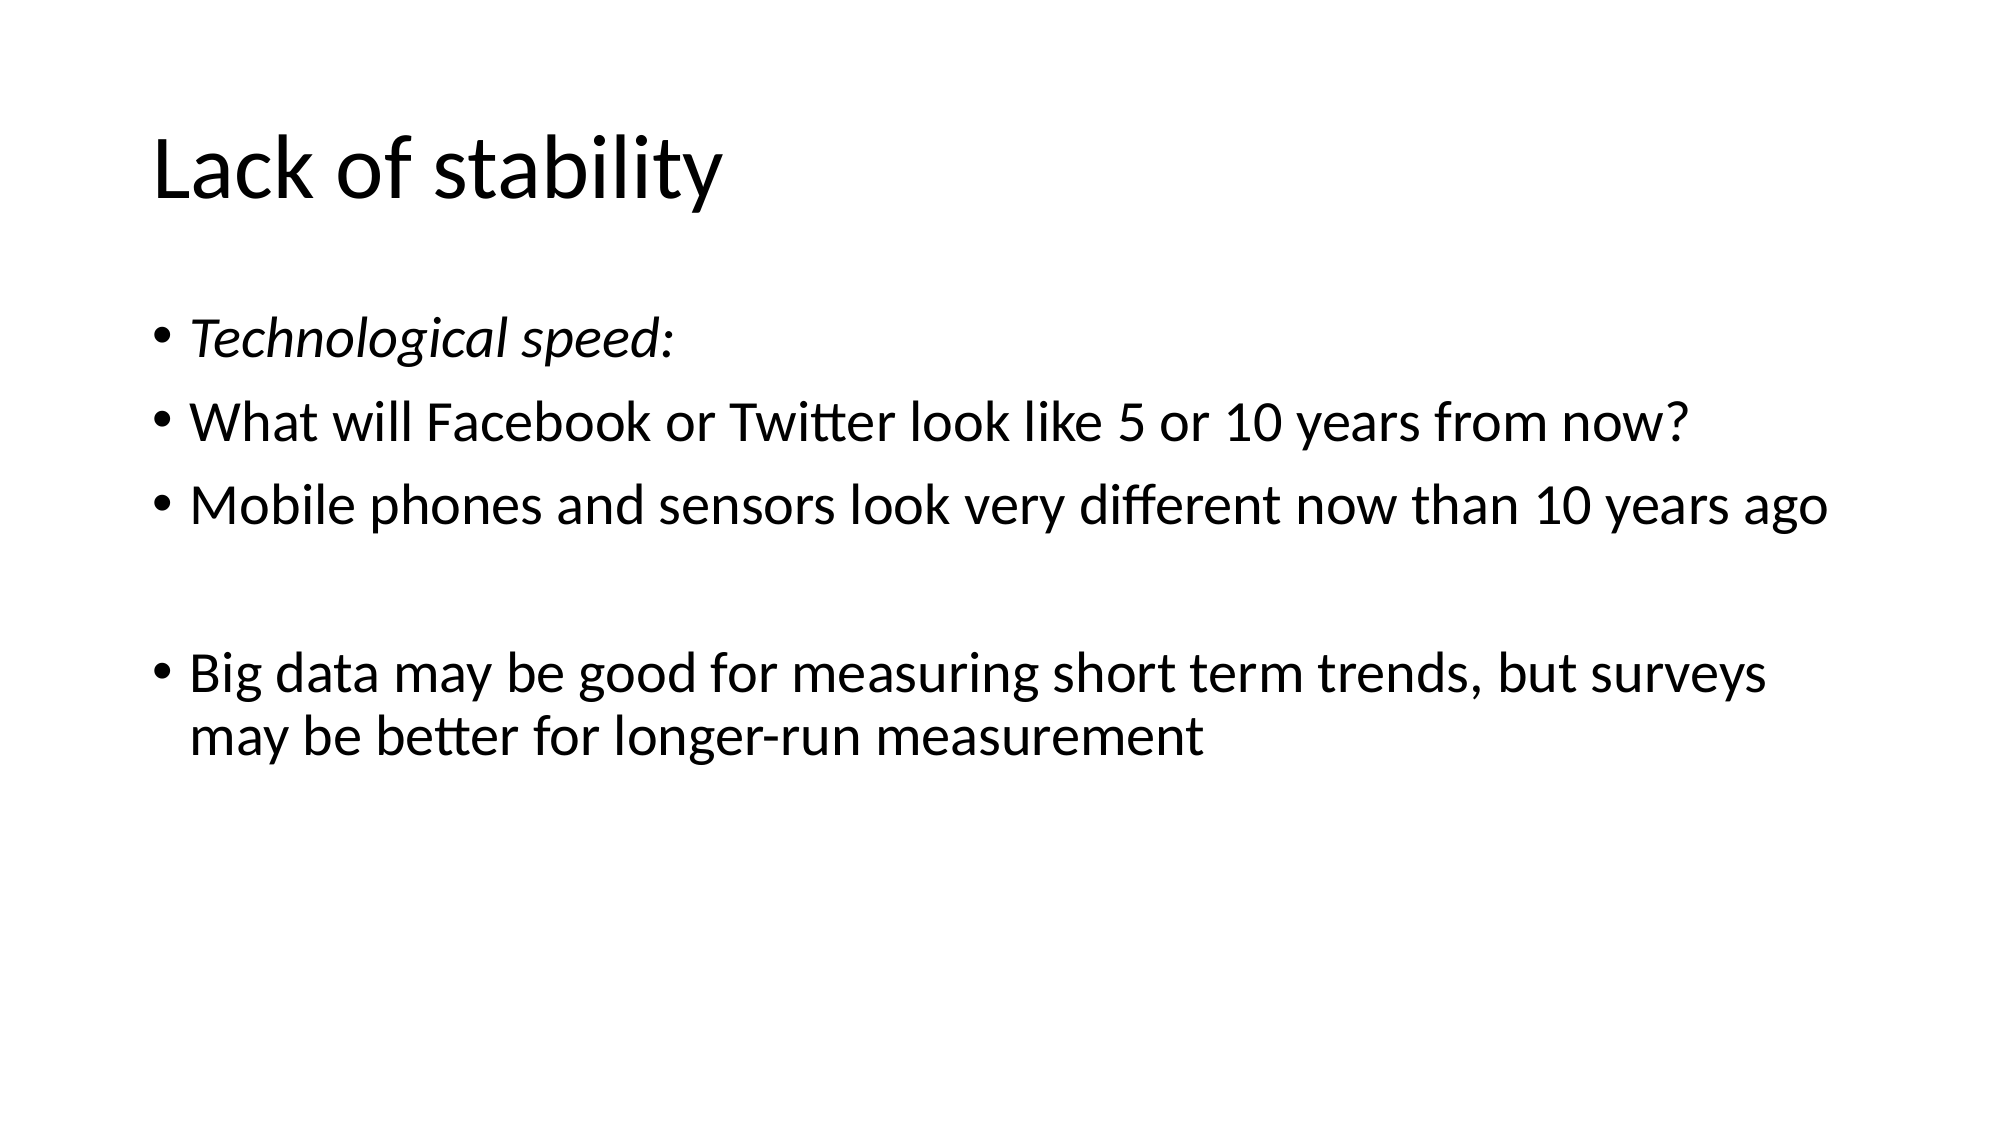

# Lack of stability
Technological speed:
What will Facebook or Twitter look like 5 or 10 years from now?
Mobile phones and sensors look very different now than 10 years ago

Big data may be good for measuring short term trends, but surveys may be better for longer-run measurement